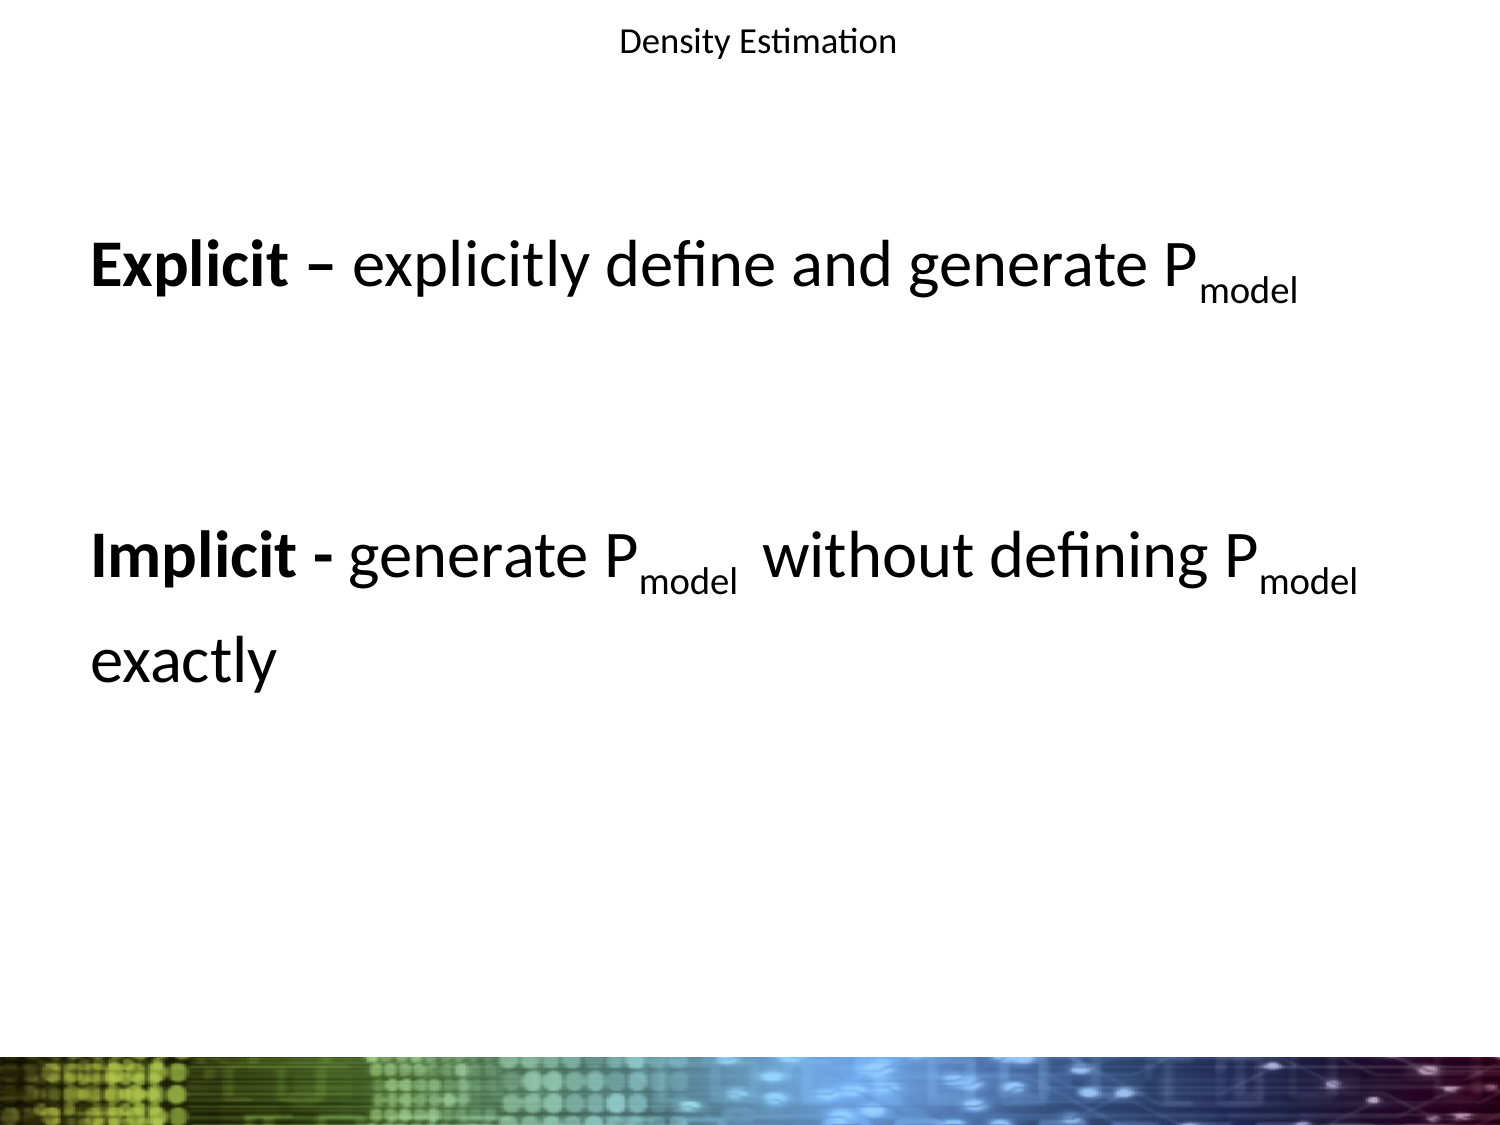

# Density Estimation

Explicit – explicitly define and generate Pmodel

Implicit - generate Pmodel  without defining Pmodel
exactly